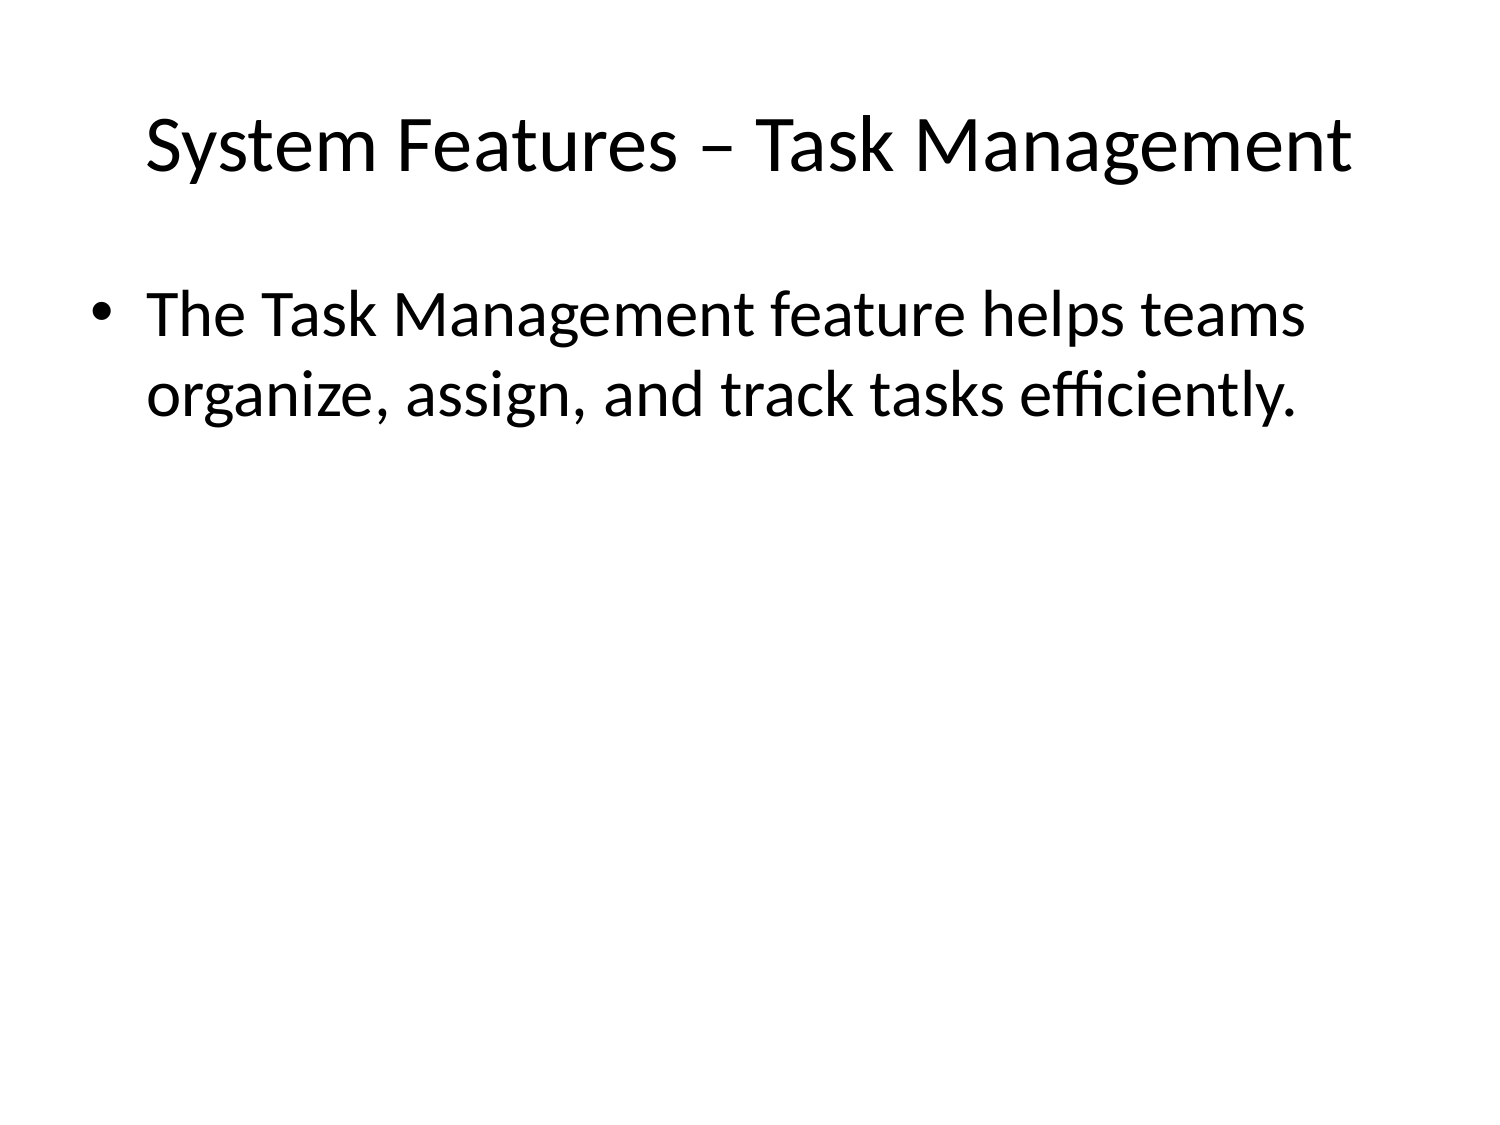

# System Features – Task Management
The Task Management feature helps teams organize, assign, and track tasks efficiently.